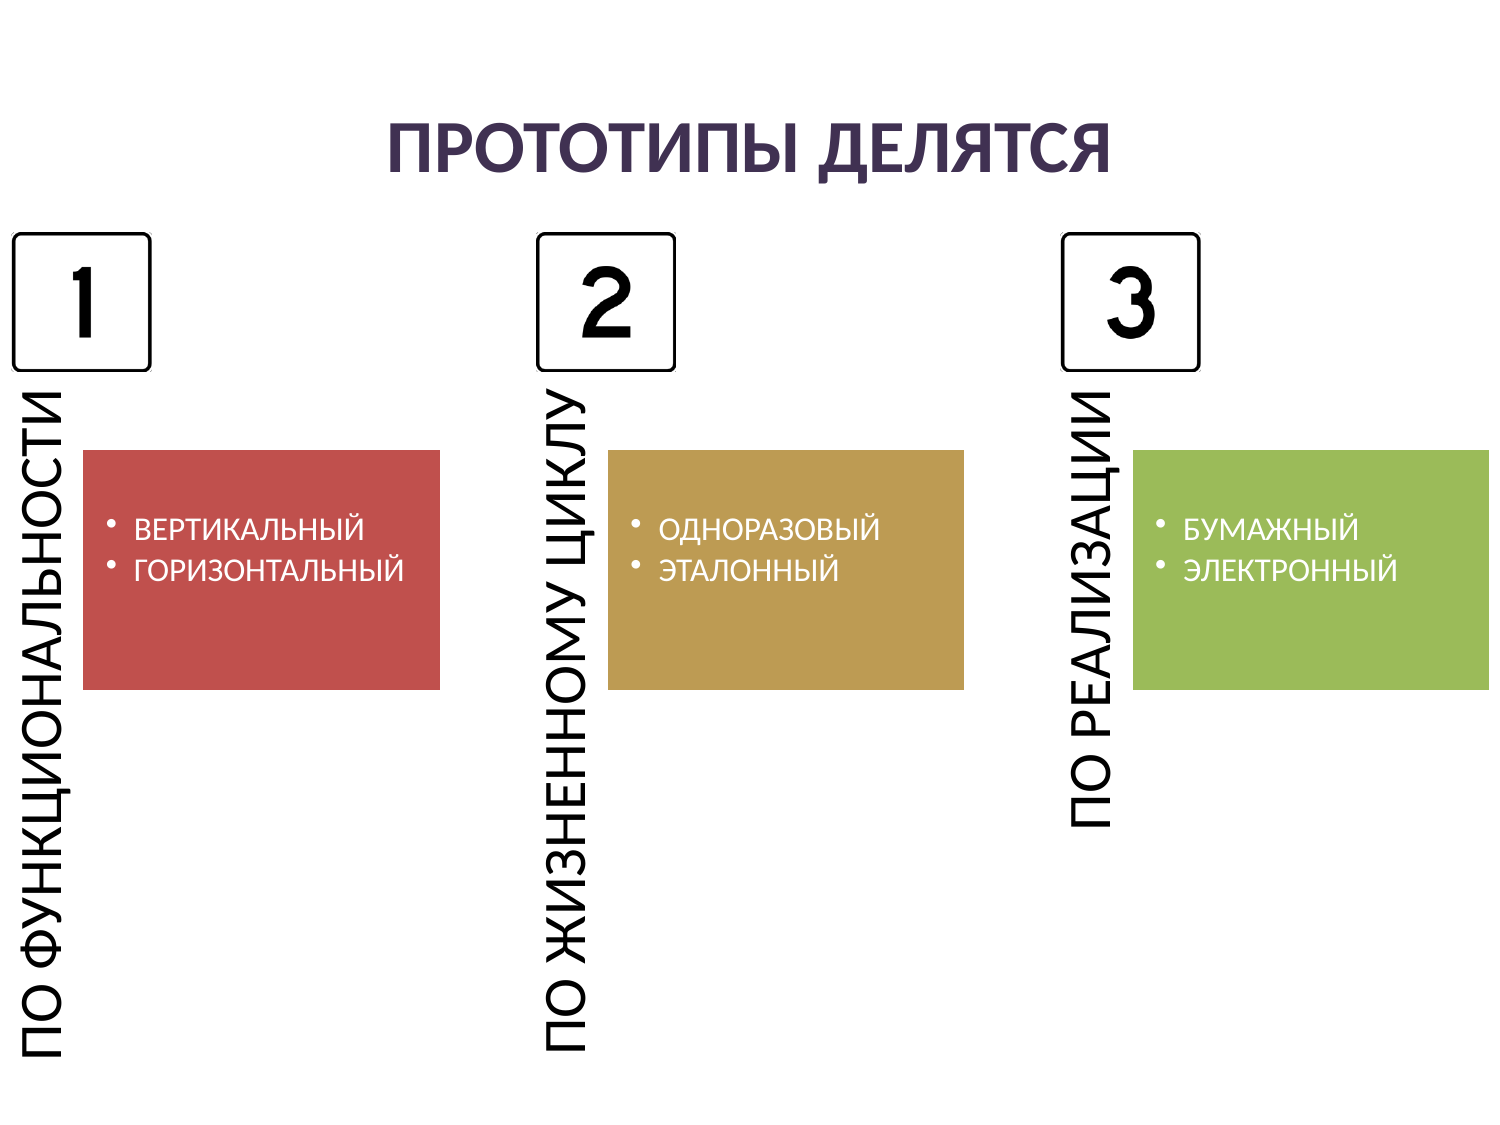

ПРОТОТИПЫ ДЕЛЯТСЯ
ПО ФУНКЦИОНАЛЬНОСТИ
ВЕРТИКАЛЬНЫЙ
ГОРИЗОНТАЛЬНЫЙ
ПО ЖИЗНЕННОМУ ЦИКЛУ
ОДНОРАЗОВЫЙ
ЭТАЛОННЫЙ
ПО РЕАЛИЗАЦИИ
БУМАЖНЫЙ
ЭЛЕКТРОННЫЙ